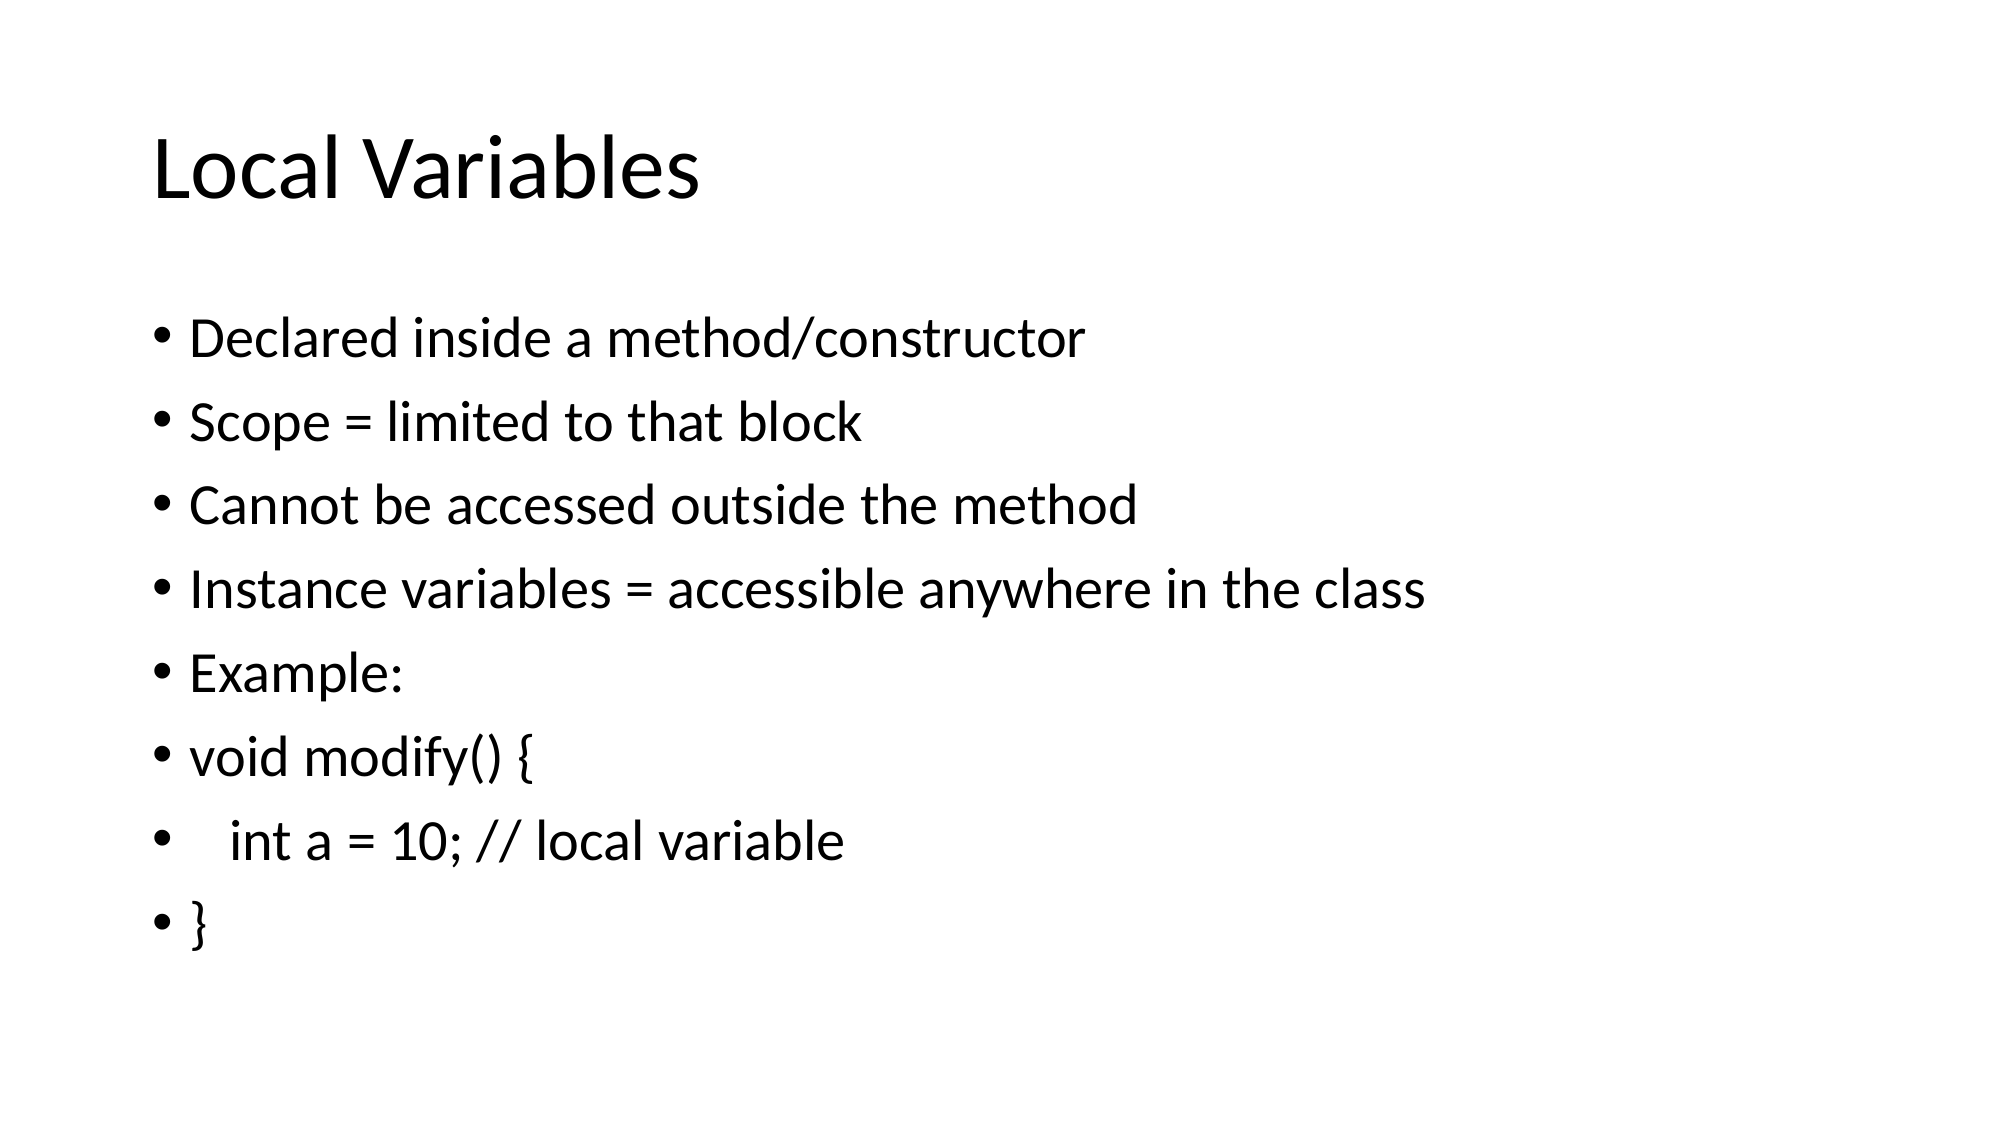

# Local Variables
Declared inside a method/constructor
Scope = limited to that block
Cannot be accessed outside the method
Instance variables = accessible anywhere in the class
Example:
void modify() {
   int a = 10; // local variable
}